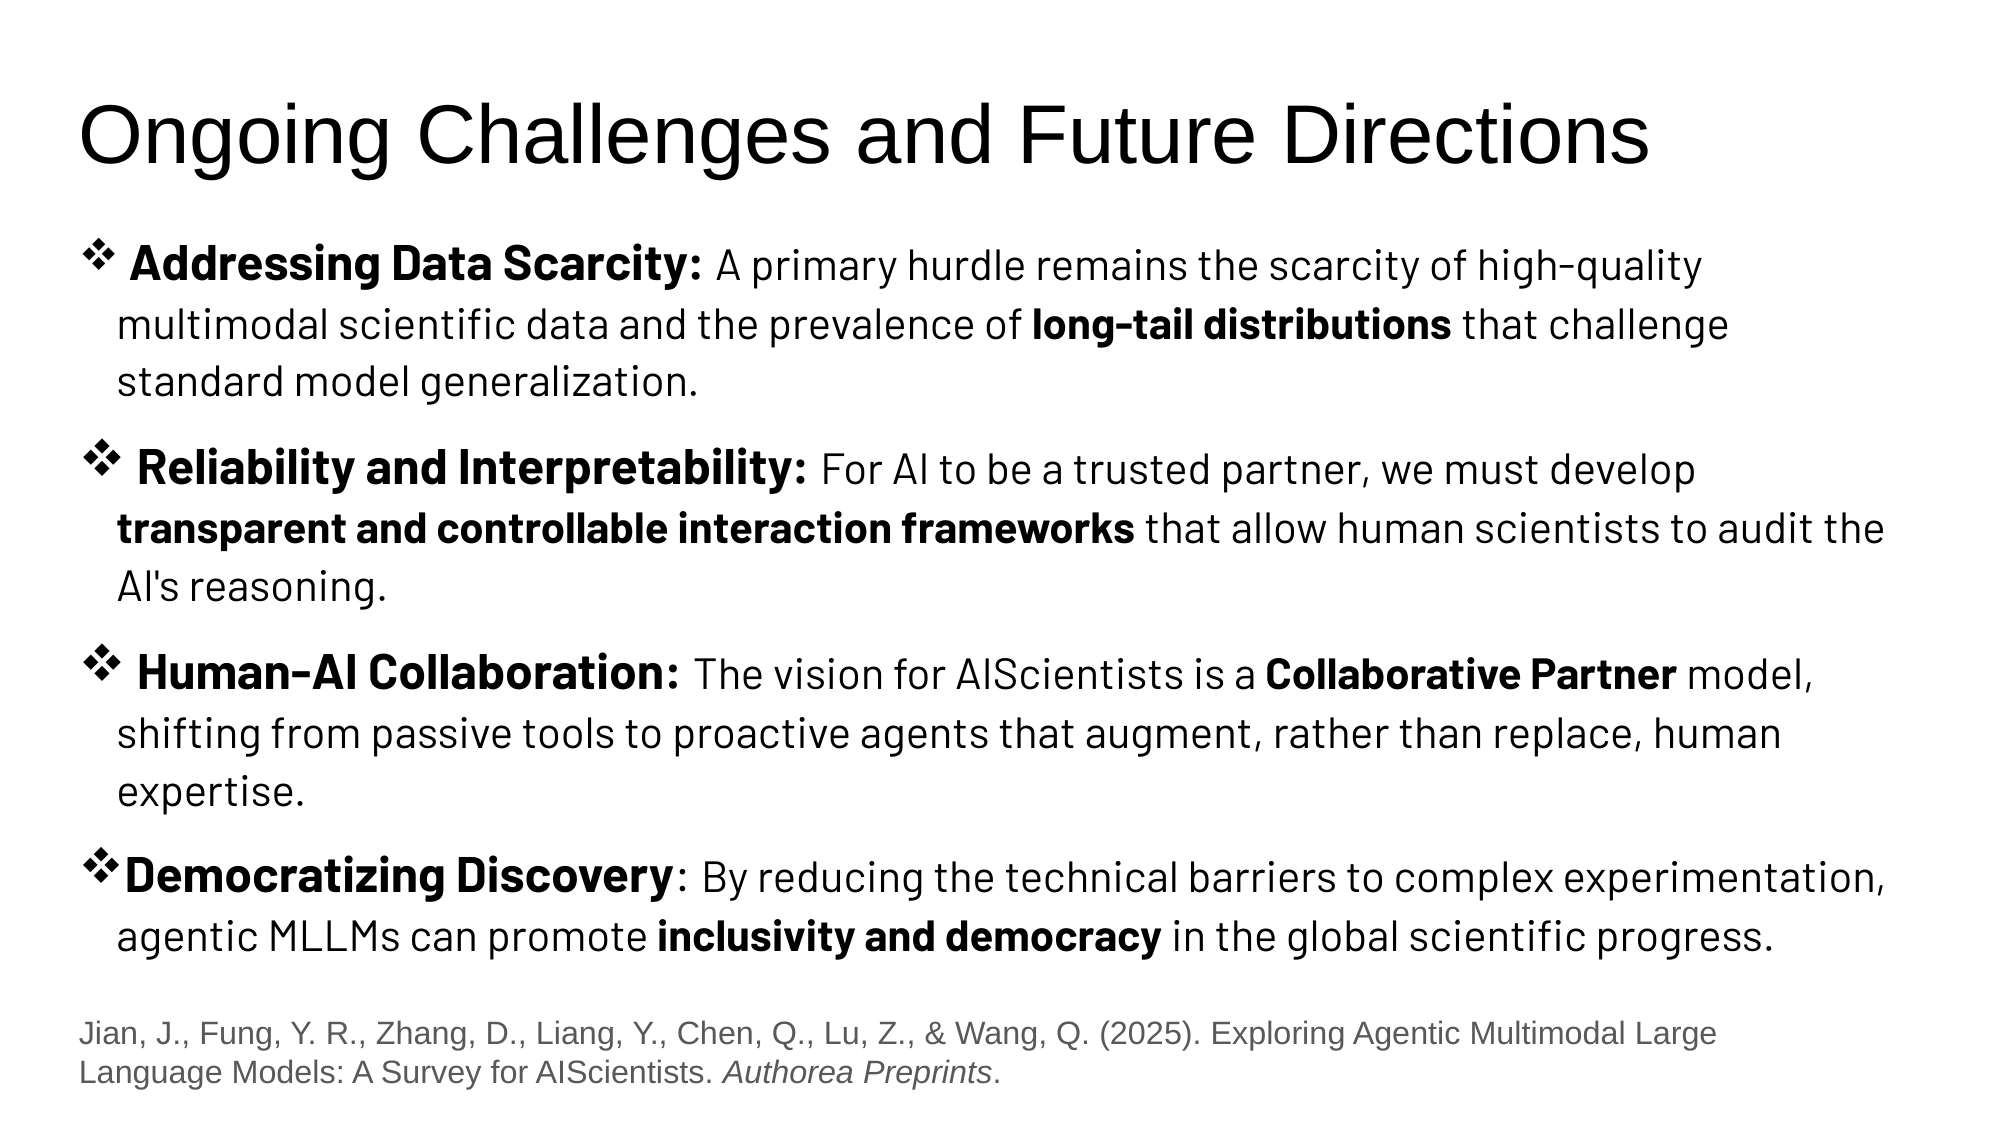

Ongoing Challenges and Future Directions
 Addressing Data Scarcity: A primary hurdle remains the scarcity of high-quality multimodal scientific data and the prevalence of long-tail distributions that challenge standard model generalization.
 Reliability and Interpretability: For AI to be a trusted partner, we must develop transparent and controllable interaction frameworks that allow human scientists to audit the AI's reasoning.
 Human-AI Collaboration: The vision for AIScientists is a Collaborative Partner model, shifting from passive tools to proactive agents that augment, rather than replace, human expertise.
Democratizing Discovery: By reducing the technical barriers to complex experimentation, agentic MLLMs can promote inclusivity and democracy in the global scientific progress.
Jian, J., Fung, Y. R., Zhang, D., Liang, Y., Chen, Q., Lu, Z., & Wang, Q. (2025). Exploring Agentic Multimodal Large Language Models: A Survey for AIScientists. Authorea Preprints.